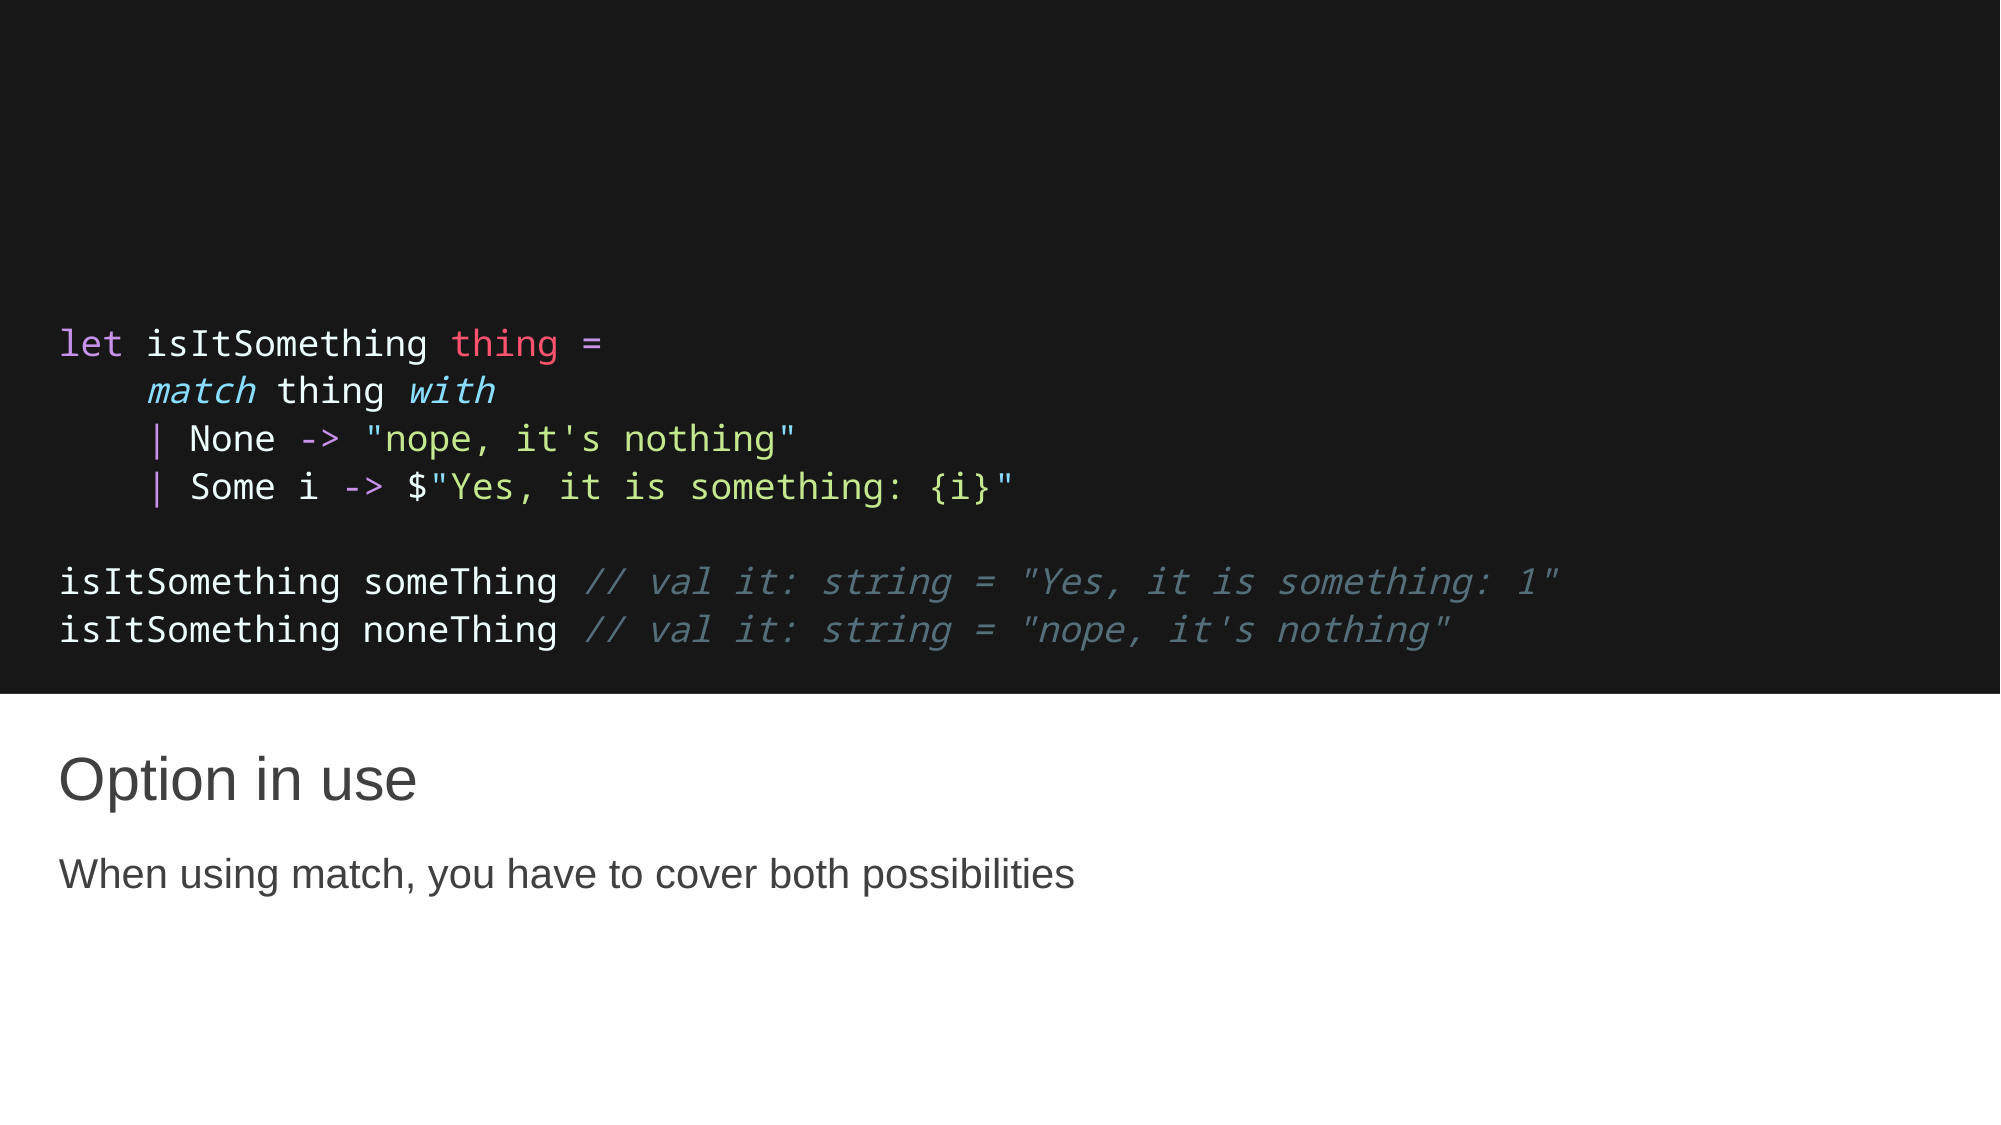

let isItSomething thing =
    match thing with
    | None -> "nope, it's nothing"
    | Some i -> $"Yes, it is something: {i}"
isItSomething someThing // val it: string = "Yes, it is something: 1"
isItSomething noneThing // val it: string = "nope, it's nothing"
# Option in use
When using match, you have to cover both possibilities